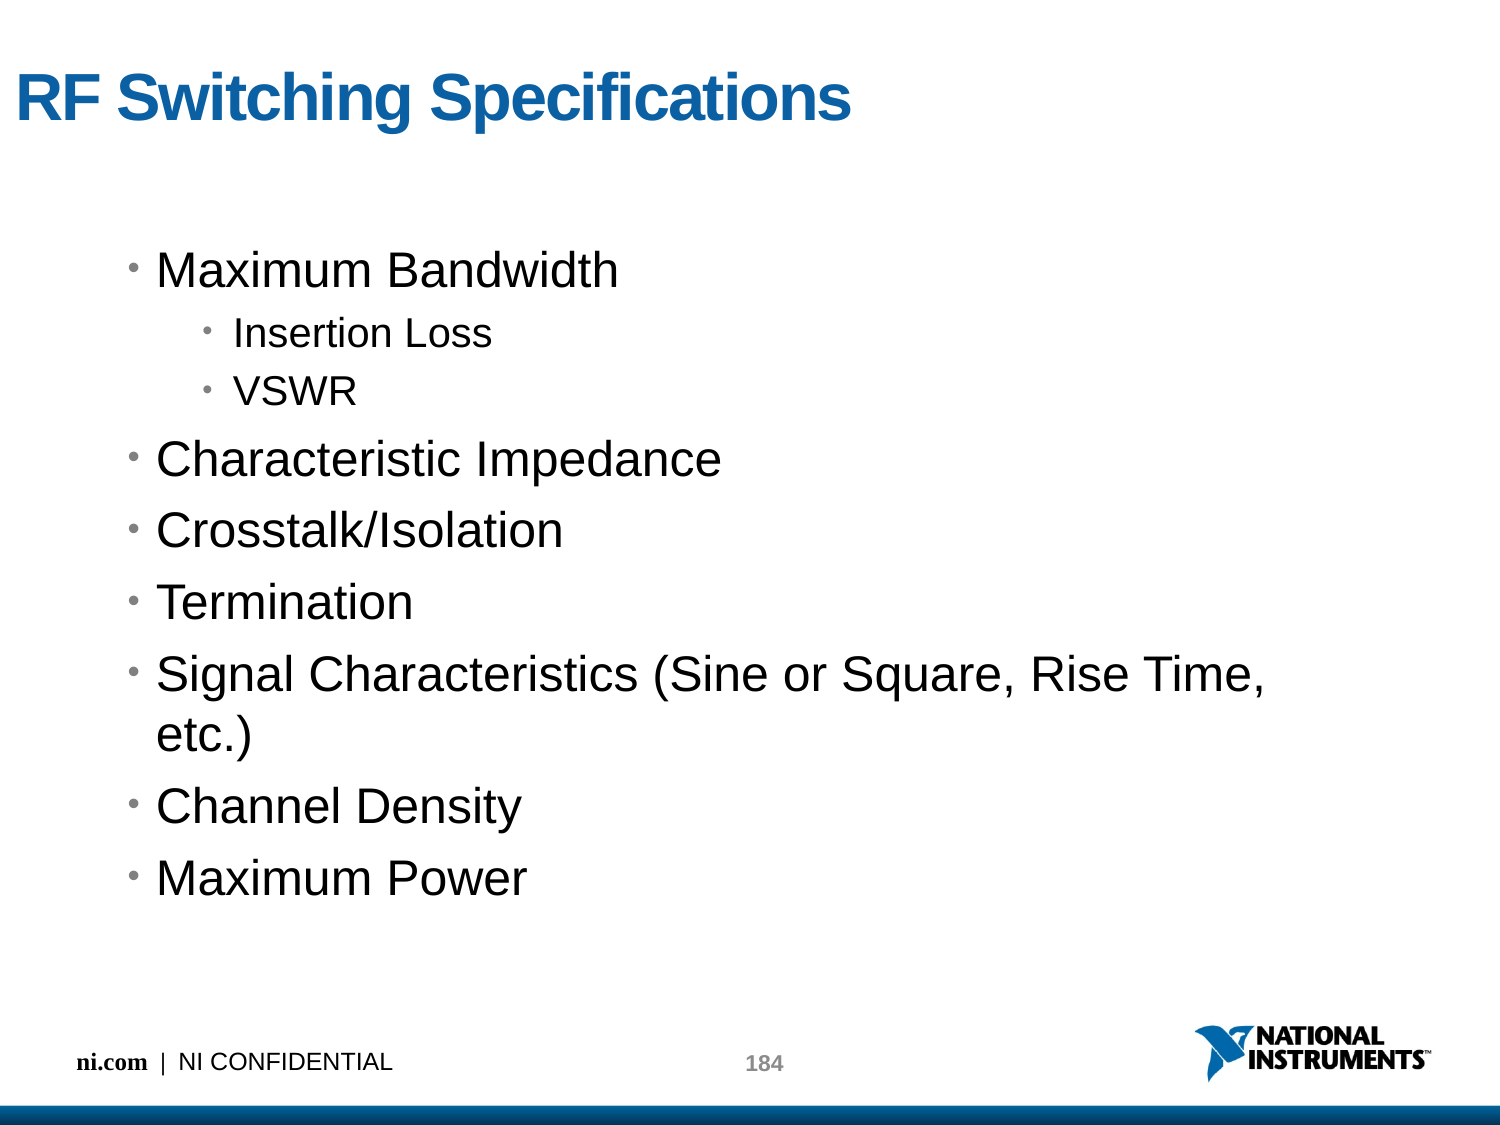

# RF Switching Specifications
Maximum Bandwidth
Insertion Loss
VSWR
Characteristic Impedance
Crosstalk/Isolation
Termination
Signal Characteristics (Sine or Square, Rise Time, etc.)
Channel Density
Maximum Power